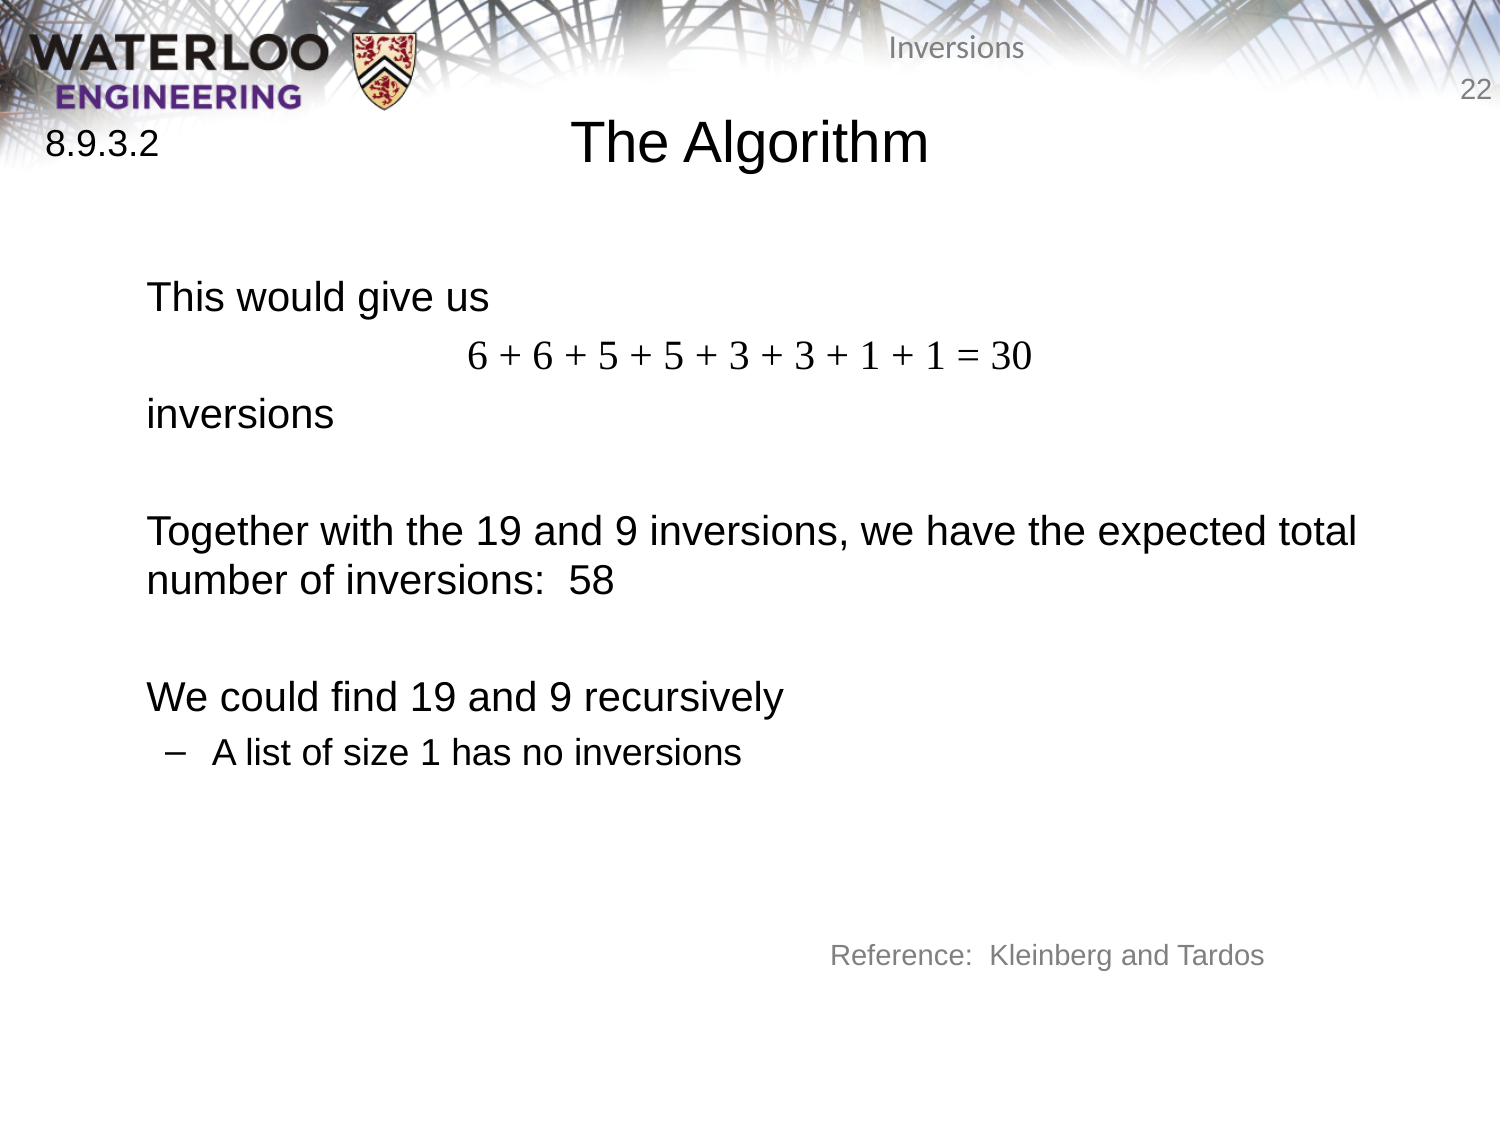

# The Algorithm
8.9.3.2
	This would give us
6 + 6 + 5 + 5 + 3 + 3 + 1 + 1 = 30
	inversions

	Together with the 19 and 9 inversions, we have the expected total number of inversions:  58

	We could find 19 and 9 recursively
A list of size 1 has no inversions
Reference:  Kleinberg and Tardos